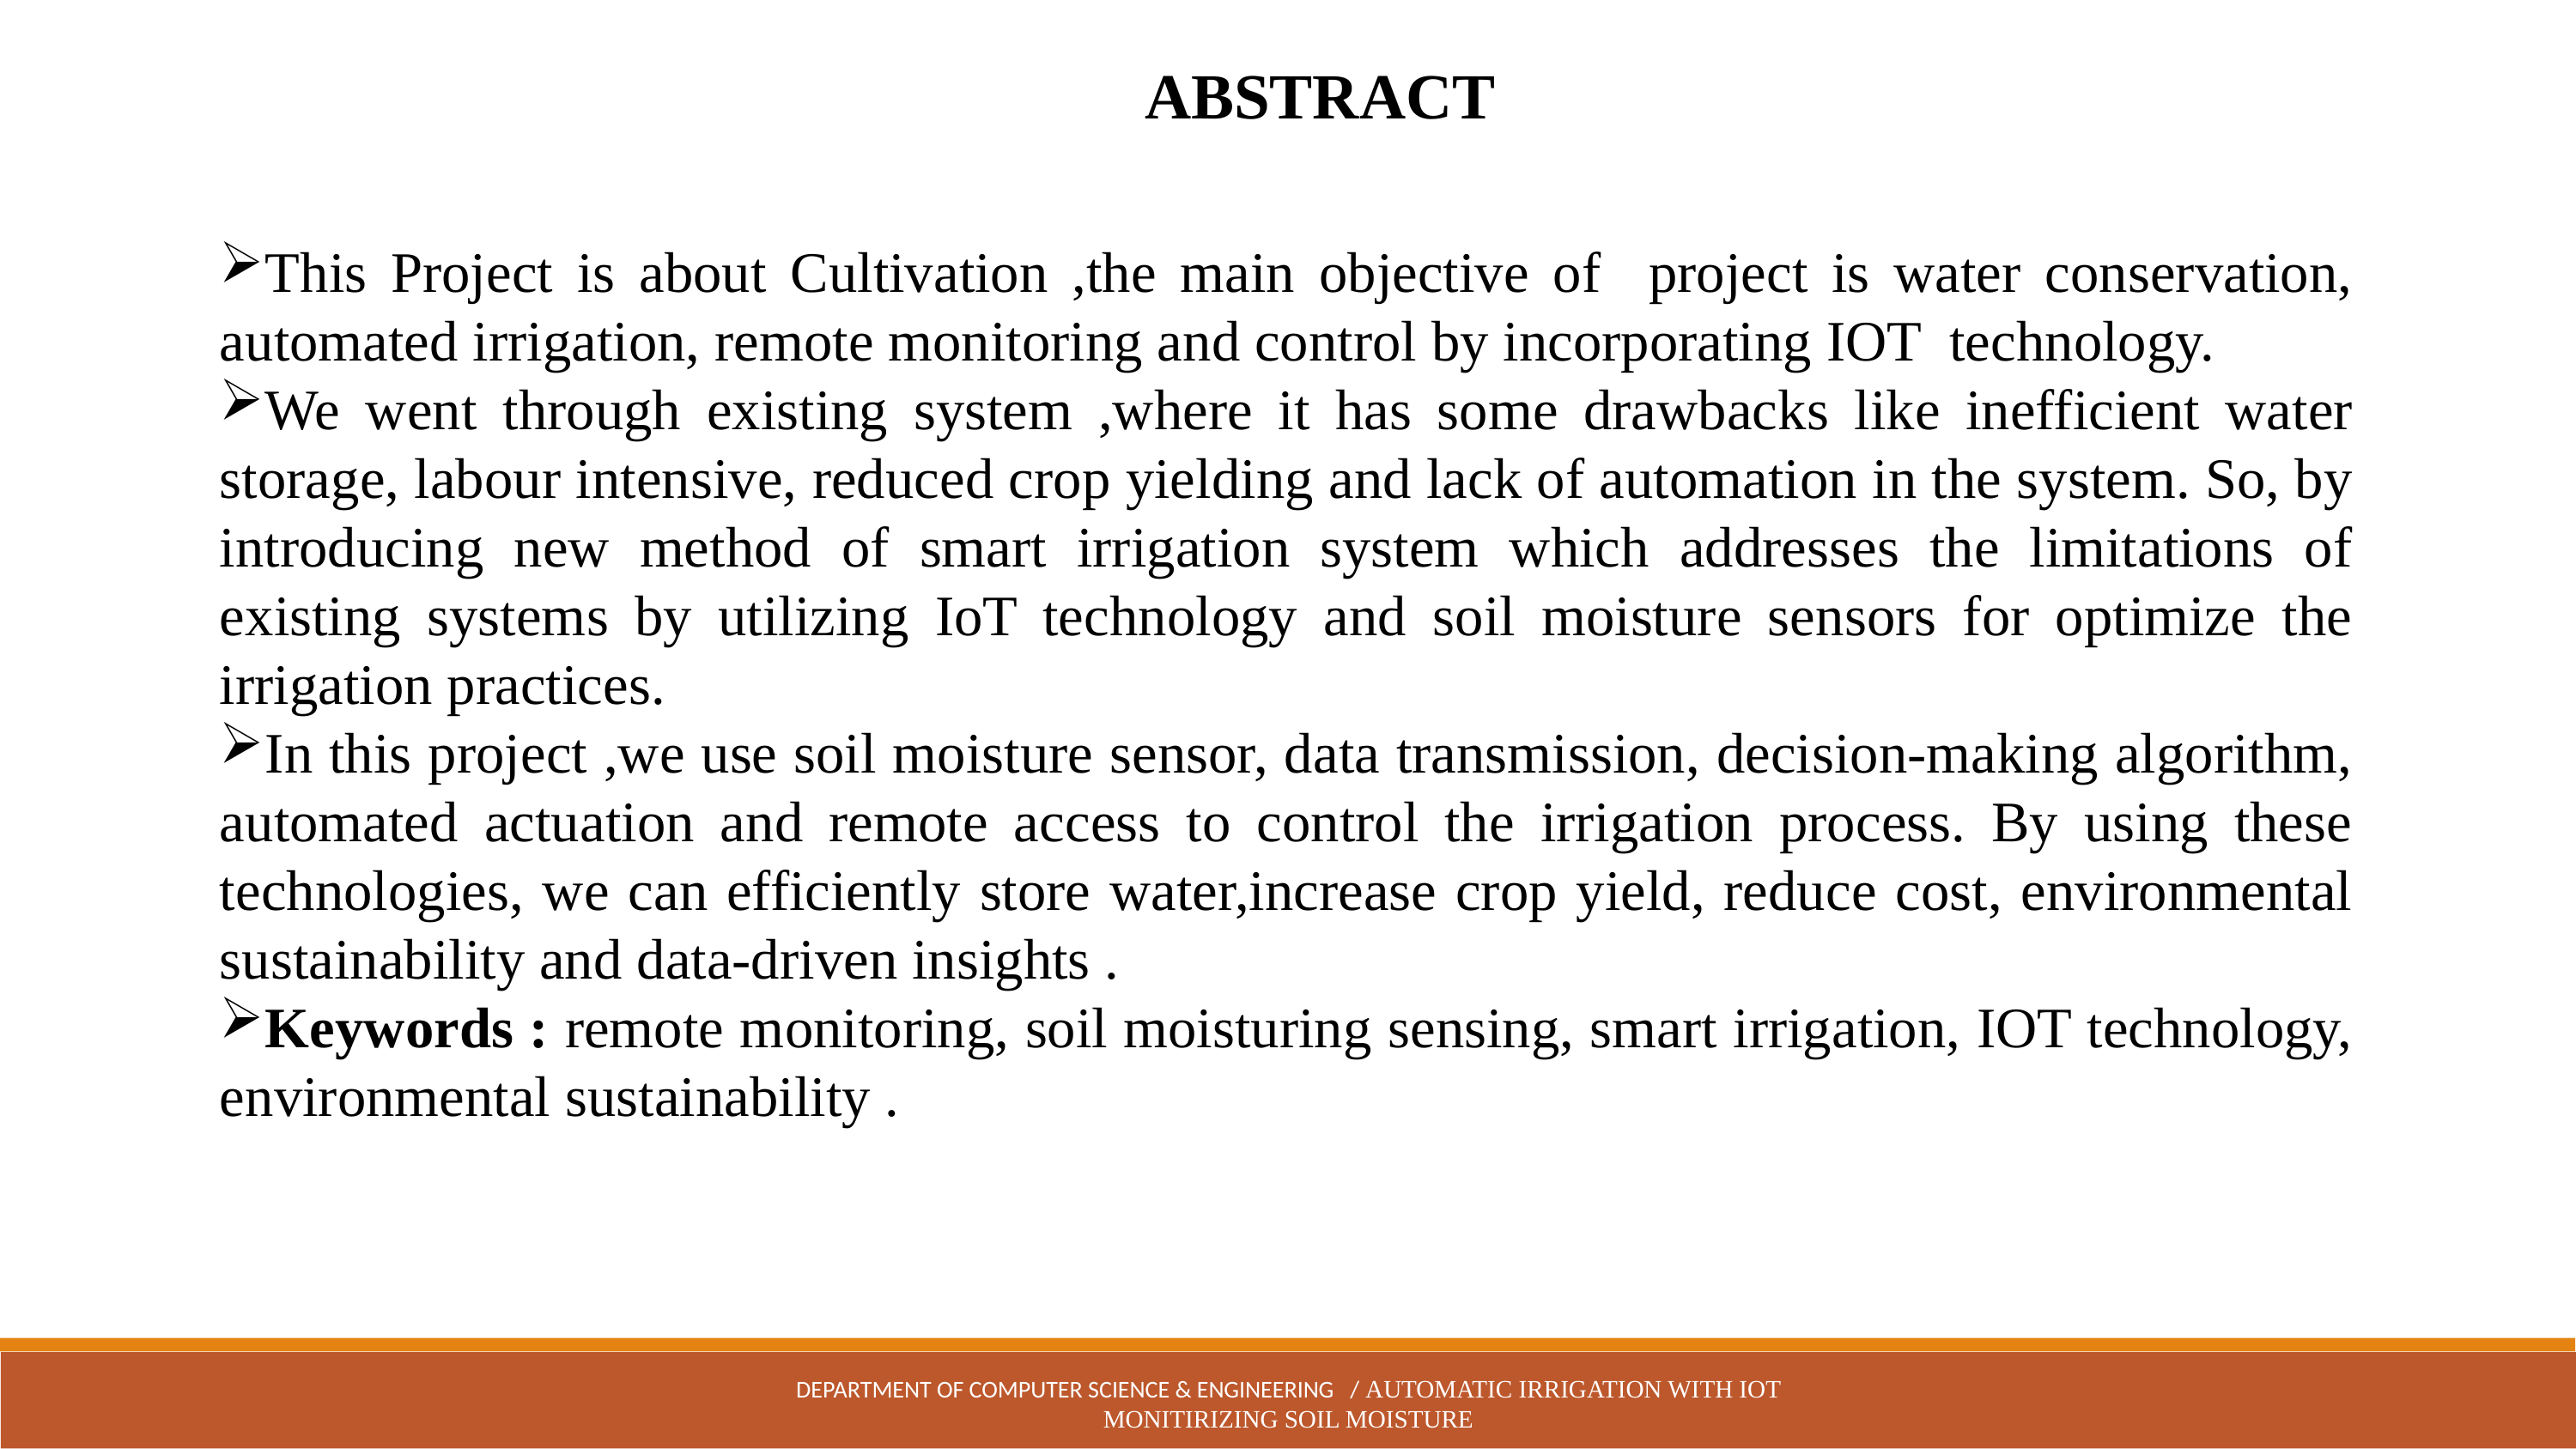

ABSTRACT

This Project is about Cultivation ,the main objective of  project is water conservation, automated irrigation, remote monitoring and control by incorporating IOT  technology.
We went through existing system ,where it has some drawbacks like inefficient water storage, labour intensive, reduced crop yielding and lack of automation in the system. So, by introducing new method of smart irrigation system which addresses the limitations of existing systems by utilizing IoT technology and soil moisture sensors for optimize the irrigation practices.
In this project ,we use soil moisture sensor, data transmission, decision-making algorithm, automated actuation and remote access to control the irrigation process. By using these technologies, we can efficiently store water,increase crop yield, reduce cost, environmental sustainability and data-driven insights .
Keywords : remote monitoring, soil moisturing sensing, smart irrigation, IOT technology, environmental sustainability .

DEPARTMENT OF COMPUTER SCIENCE & ENGINEERING   / AUTOMATIC IRRIGATION WITH IOT MONITIRIZING SOIL MOISTURE
3